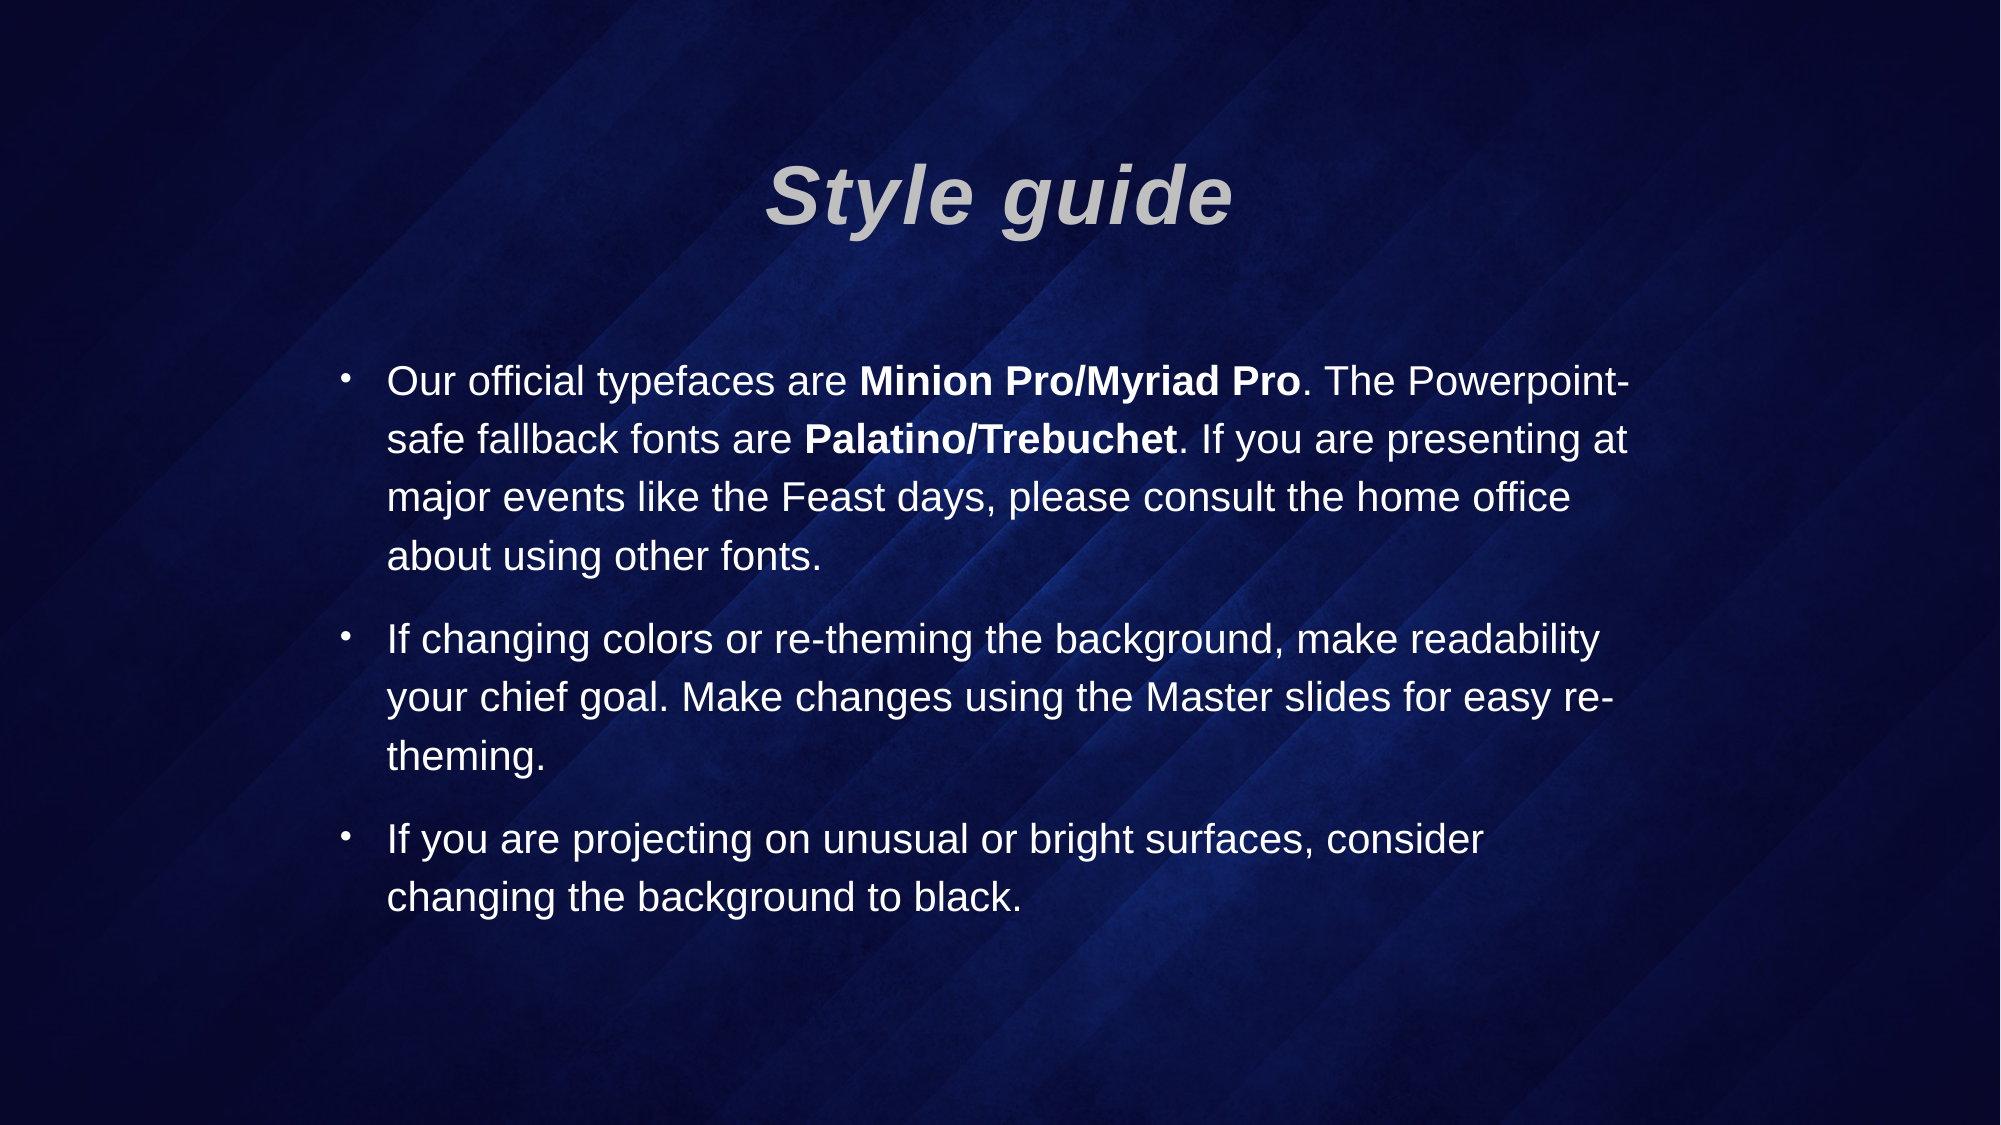

Style guide
Our official typefaces are Minion Pro/Myriad Pro. The Powerpoint-safe fallback fonts are Palatino/Trebuchet. If you are presenting at major events like the Feast days, please consult the home office about using other fonts.
If changing colors or re-theming the background, make readability your chief goal. Make changes using the Master slides for easy re-theming.
If you are projecting on unusual or bright surfaces, consider changing the background to black.